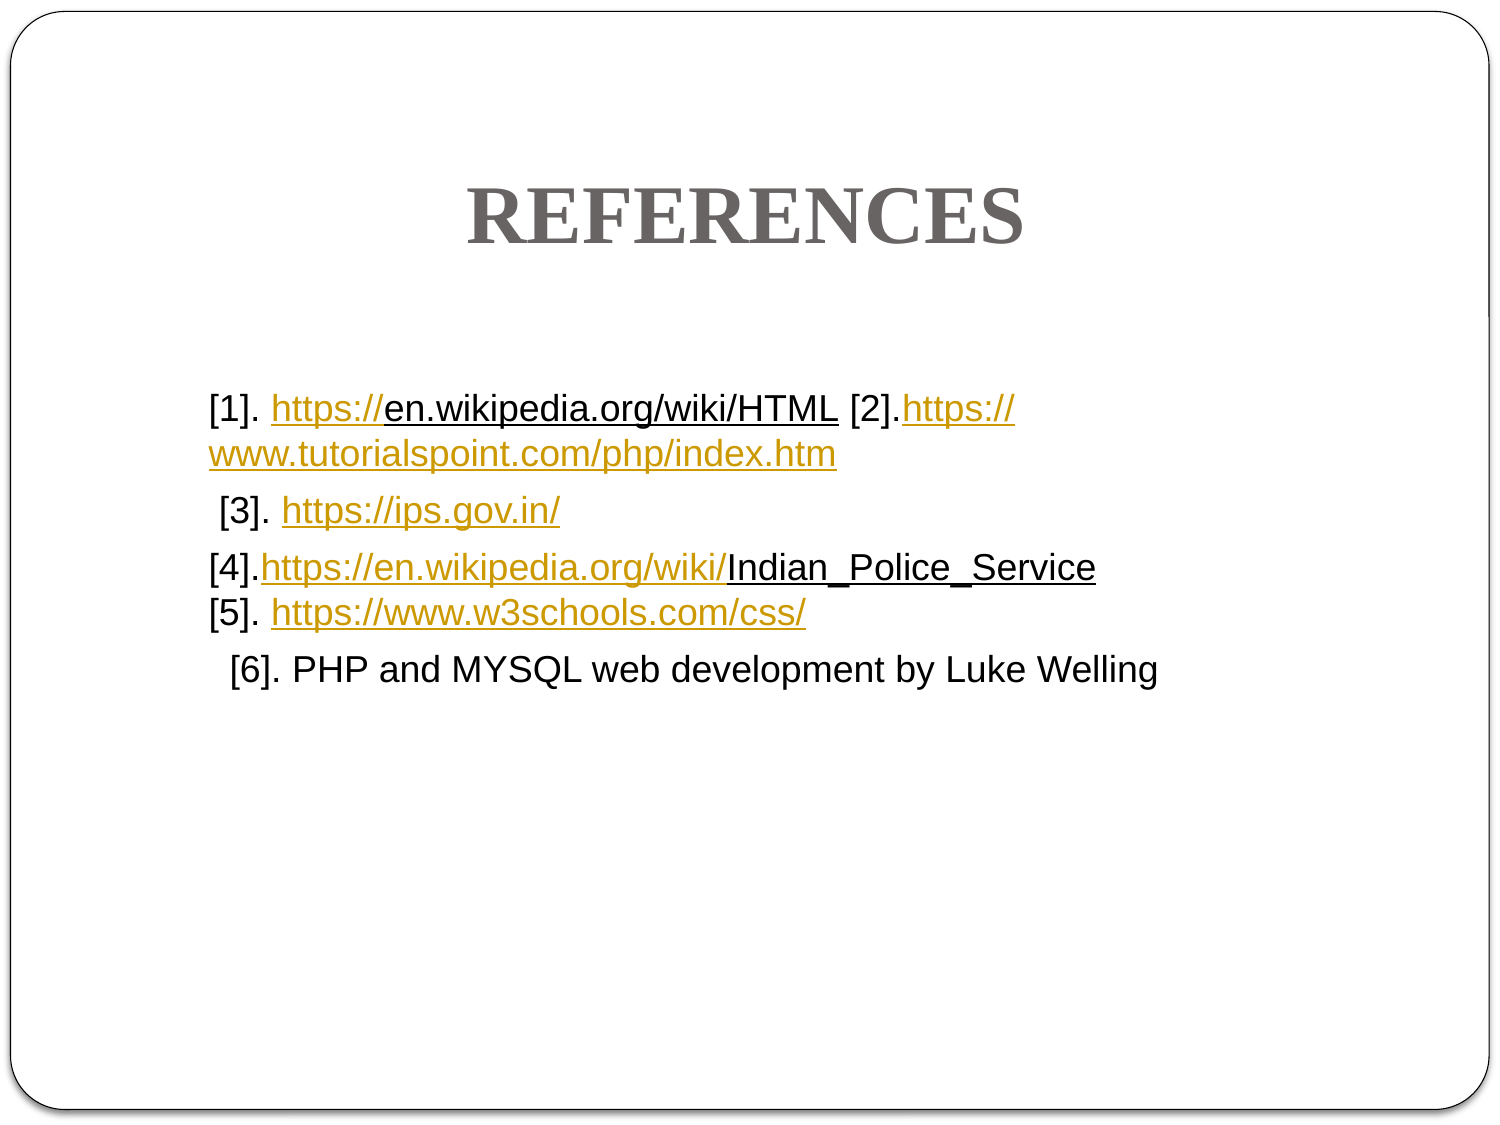

# REFERENCES

[1]. https://en.wikipedia.org/wiki/HTML [2].https://www.tutorialspoint.com/php/index.htm
 [3]. https://ips.gov.in/
[4].https://en.wikipedia.org/wiki/Indian_Police_Service                     [5]. https://www.w3schools.com/css/
  [6]. PHP and MYSQL web development by Luke Welling